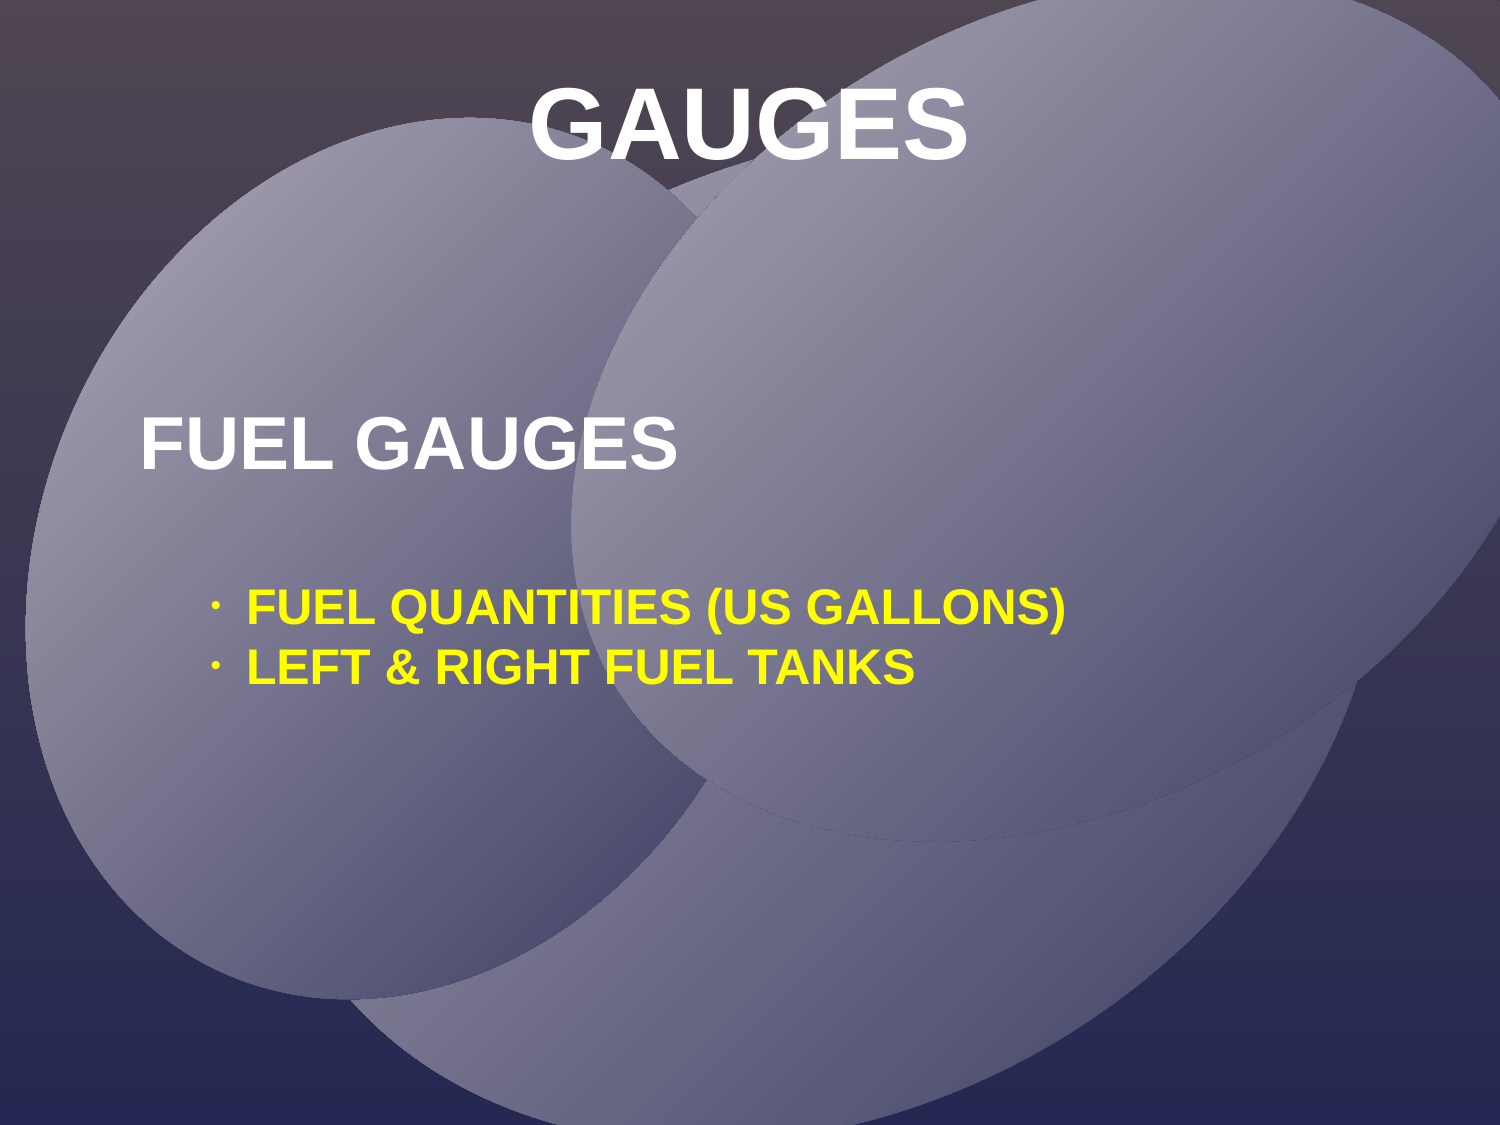

GAUGES
FUEL GAUGES

FUEL QUANTITIES (US GALLONS)
LEFT & RIGHT FUEL TANKS